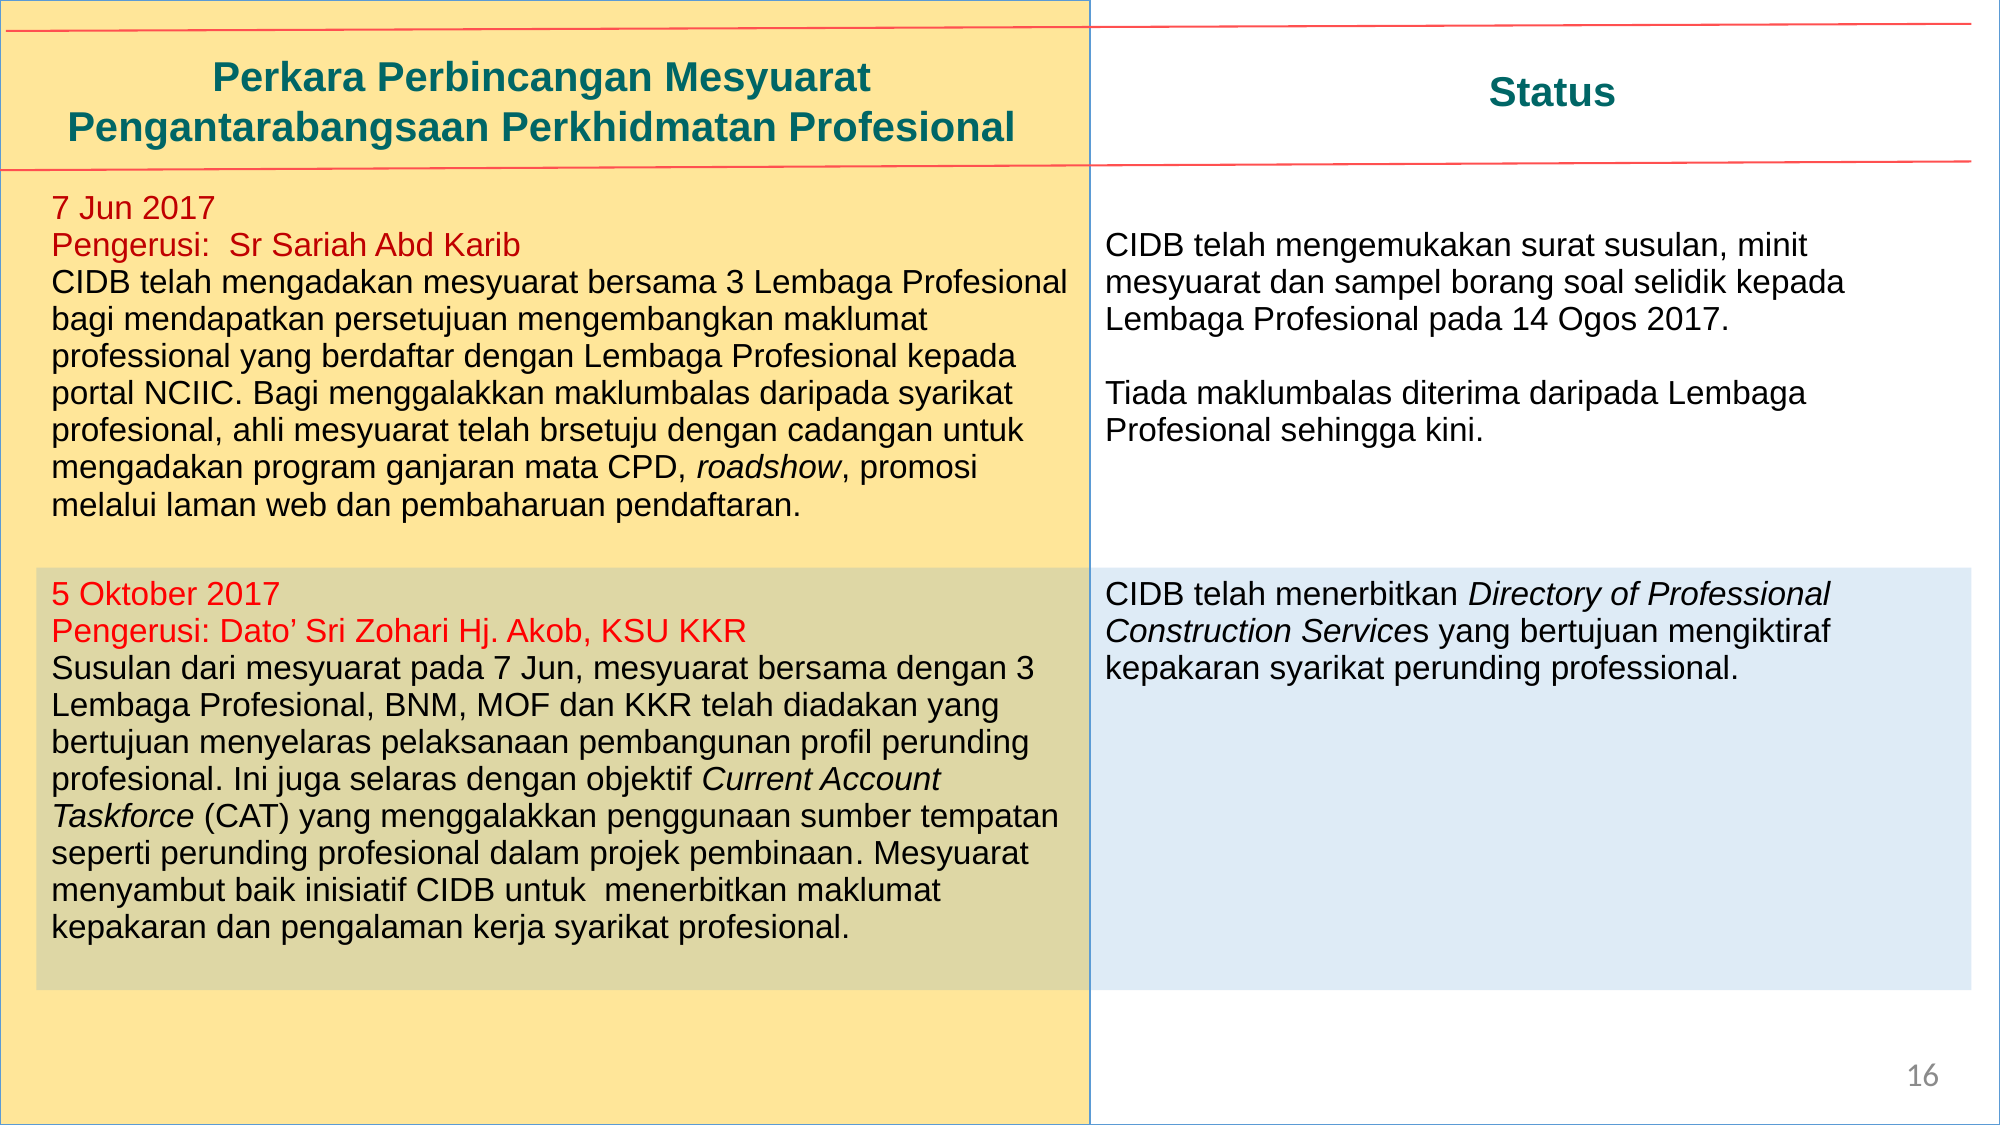

Perkara Perbincangan Mesyuarat Pengantarabangsaan Perkhidmatan Profesional

Status
| 7 Jun 2017 Pengerusi: Sr Sariah Abd Karib CIDB telah mengadakan mesyuarat bersama 3 Lembaga Profesional bagi mendapatkan persetujuan mengembangkan maklumat professional yang berdaftar dengan Lembaga Profesional kepada portal NCIIC. Bagi menggalakkan maklumbalas daripada syarikat profesional, ahli mesyuarat telah brsetuju dengan cadangan untuk mengadakan program ganjaran mata CPD, roadshow, promosi melalui laman web dan pembaharuan pendaftaran. | CIDB telah mengemukakan surat susulan, minit mesyuarat dan sampel borang soal selidik kepada Lembaga Profesional pada 14 Ogos 2017. Tiada maklumbalas diterima daripada Lembaga Profesional sehingga kini. |
| --- | --- |
| 5 Oktober 2017 Pengerusi: Dato’ Sri Zohari Hj. Akob, KSU KKR Susulan dari mesyuarat pada 7 Jun, mesyuarat bersama dengan 3 Lembaga Profesional, BNM, MOF dan KKR telah diadakan yang bertujuan menyelaras pelaksanaan pembangunan profil perunding profesional. Ini juga selaras dengan objektif Current Account Taskforce (CAT) yang menggalakkan penggunaan sumber tempatan seperti perunding profesional dalam projek pembinaan. Mesyuarat menyambut baik inisiatif CIDB untuk menerbitkan maklumat kepakaran dan pengalaman kerja syarikat profesional. | CIDB telah menerbitkan Directory of Professional Construction Services yang bertujuan mengiktiraf kepakaran syarikat perunding professional. |
|  |  |
16